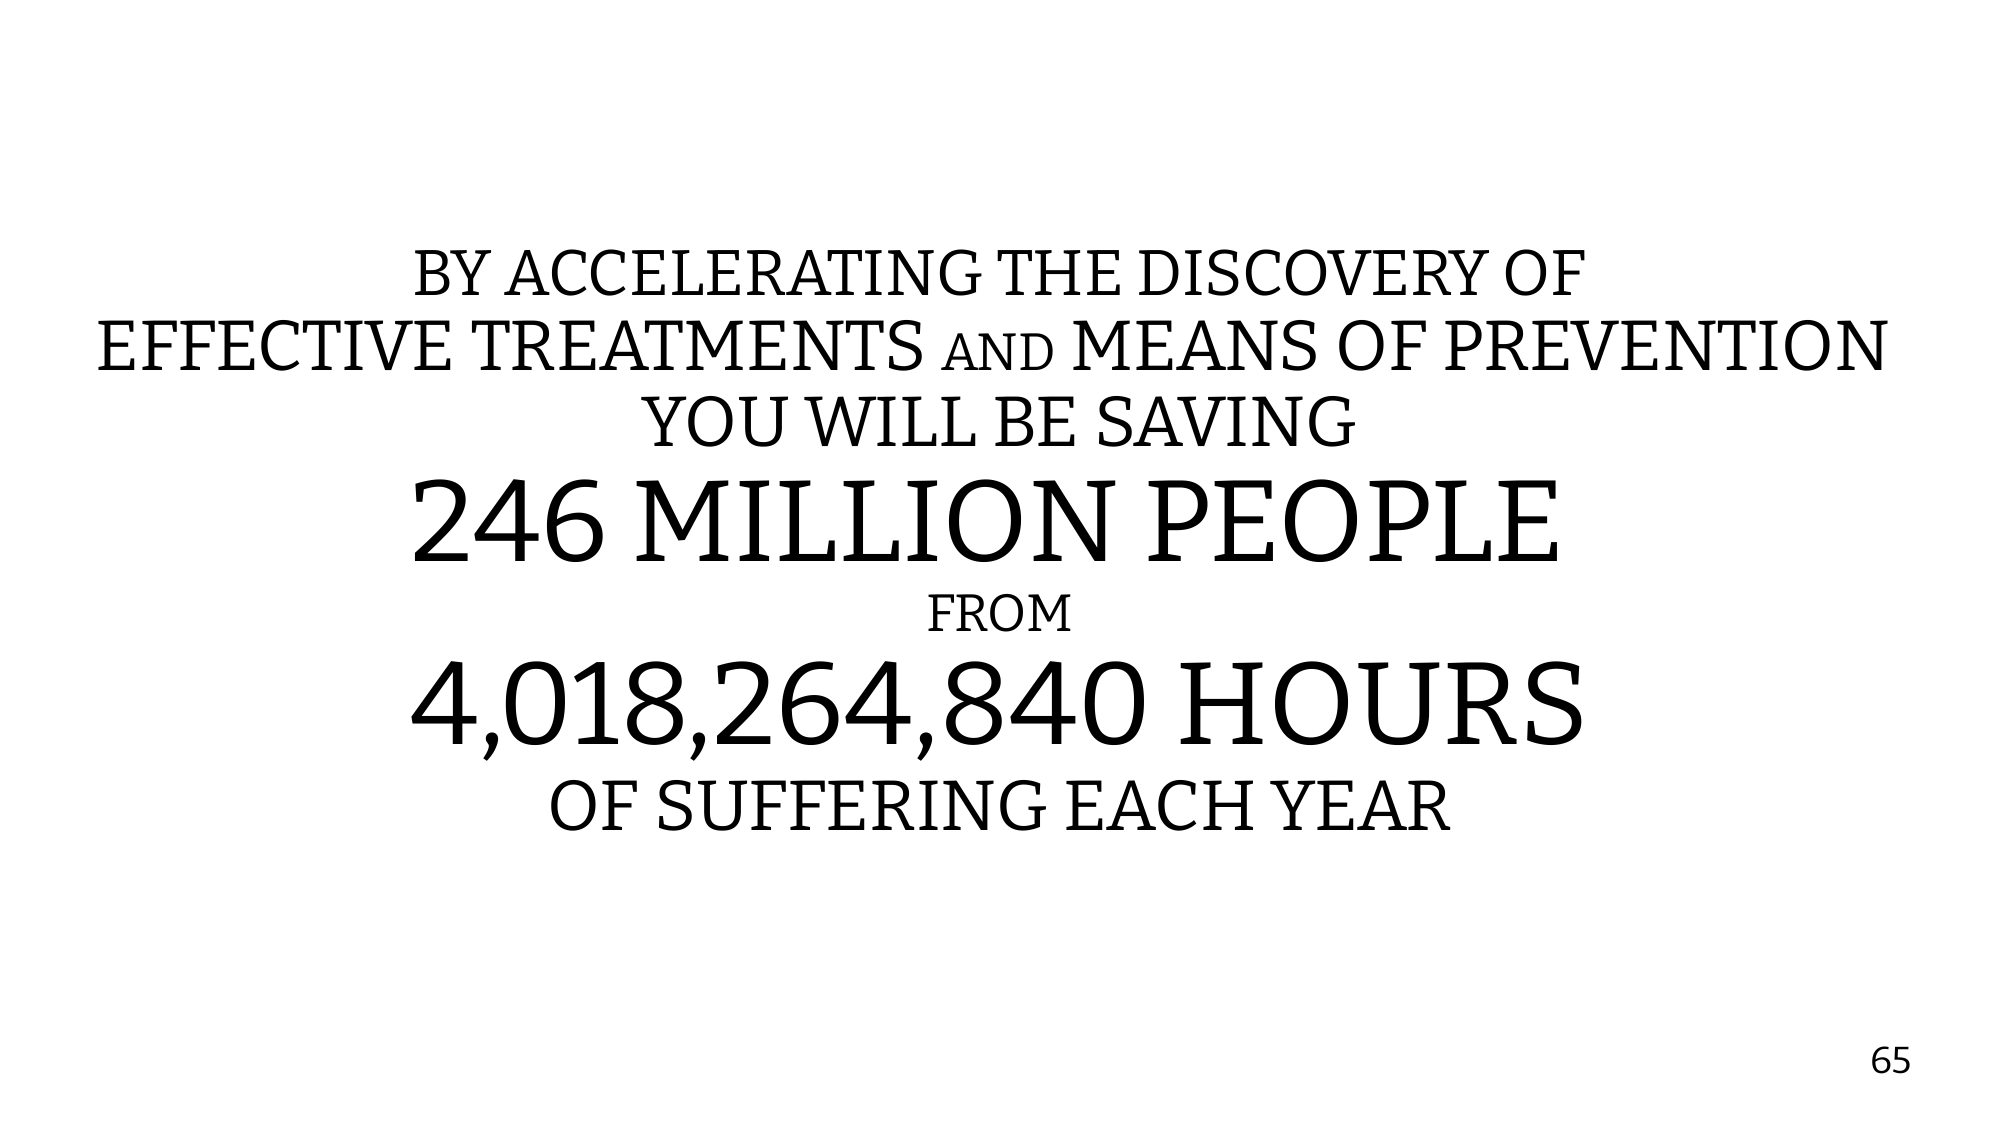

# By accelerating the discovery of effective treatments and means of prevention you WILL be saving 246 Million people from 4,018,264,840 HOURS of Suffering Each Year

65